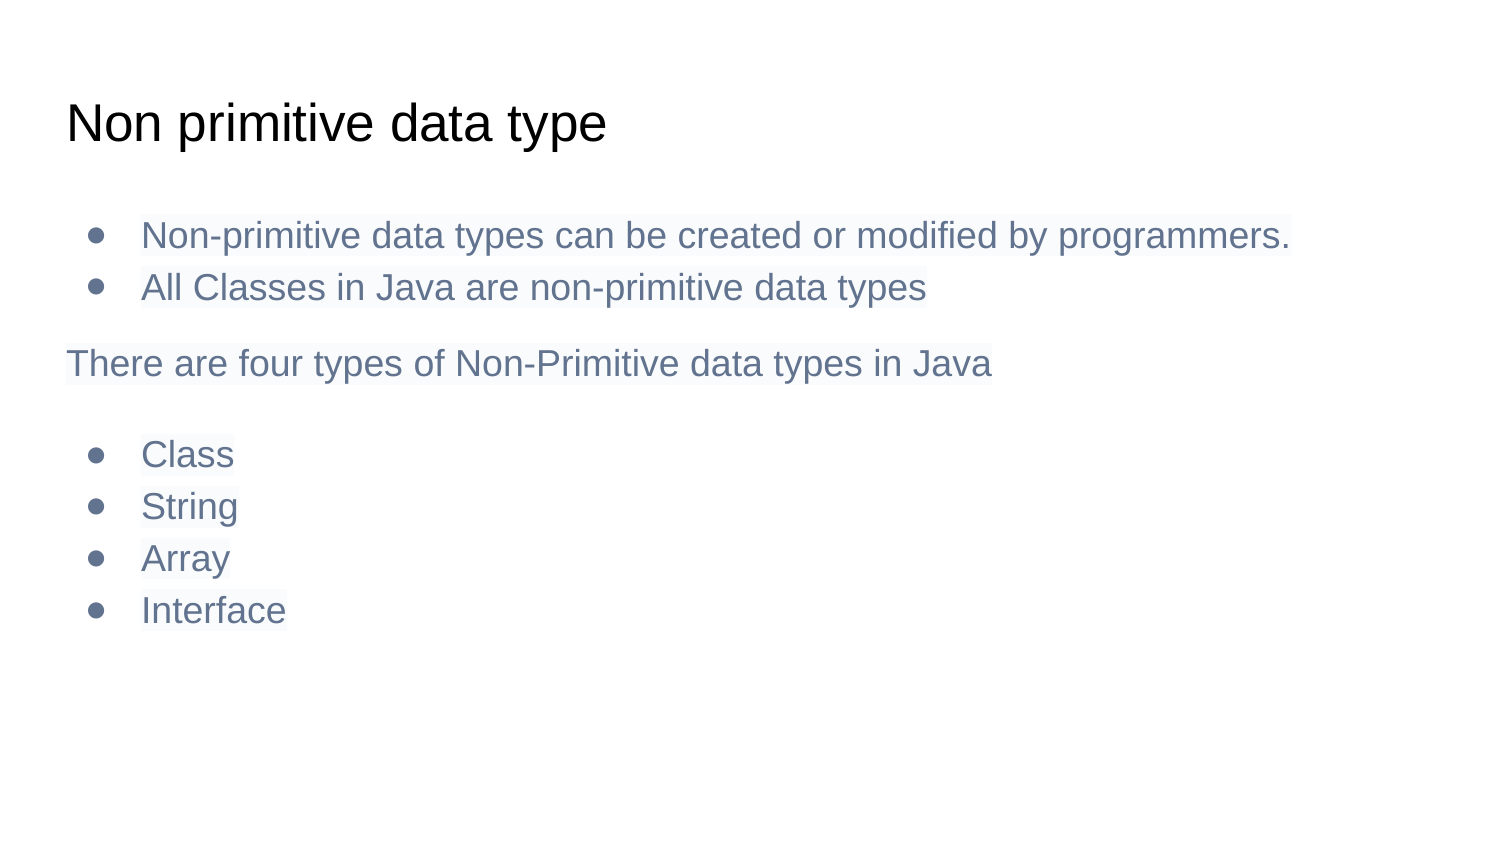

# Non primitive data type
Non-primitive data types can be created or modified by programmers.
All Classes in Java are non-primitive data types
There are four types of Non-Primitive data types in Java
Class
String
Array
Interface